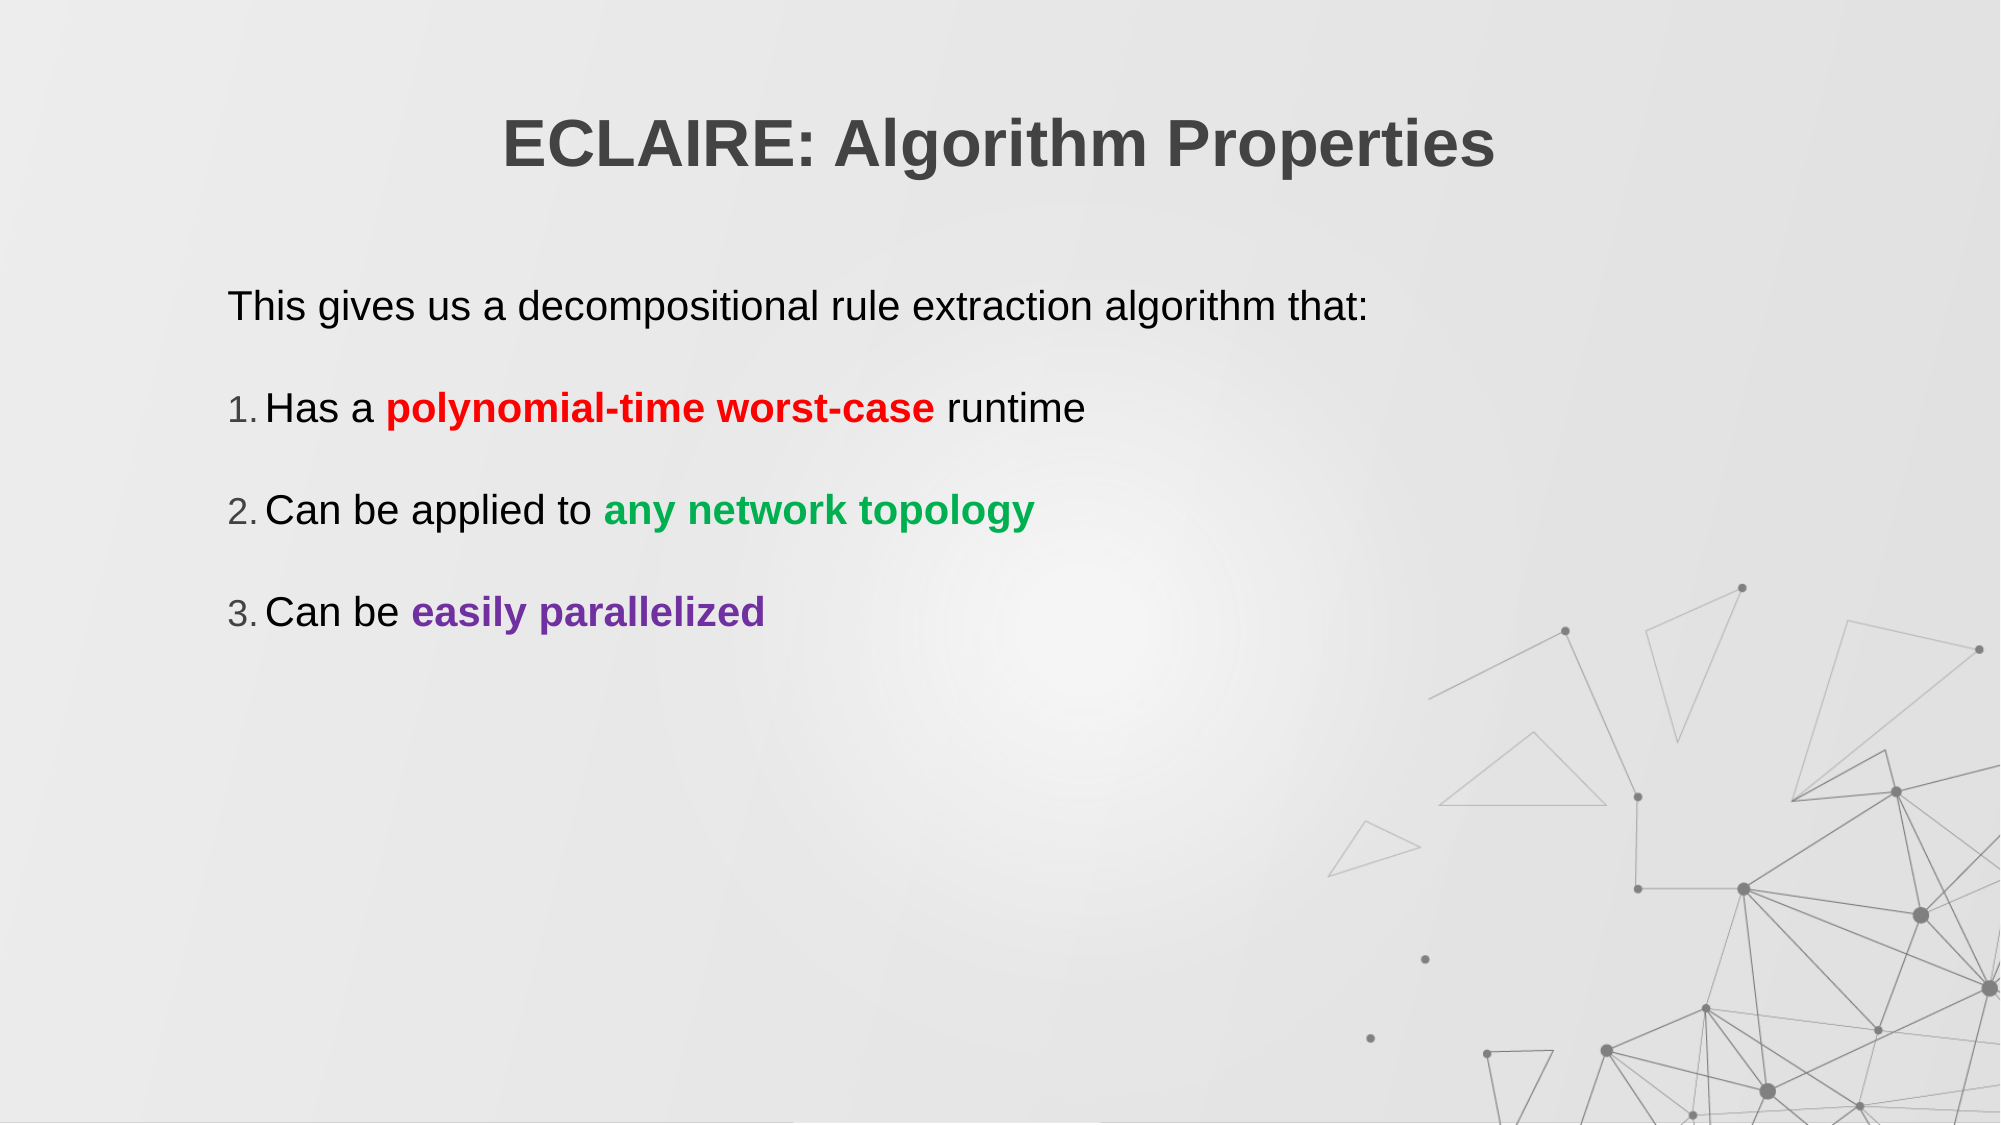

# ECLAIRE: Algorithm Properties
This gives us a decompositional rule extraction algorithm that:
Has a polynomial-time worst-case runtime
Can be applied to any network topology
Can be easily parallelized